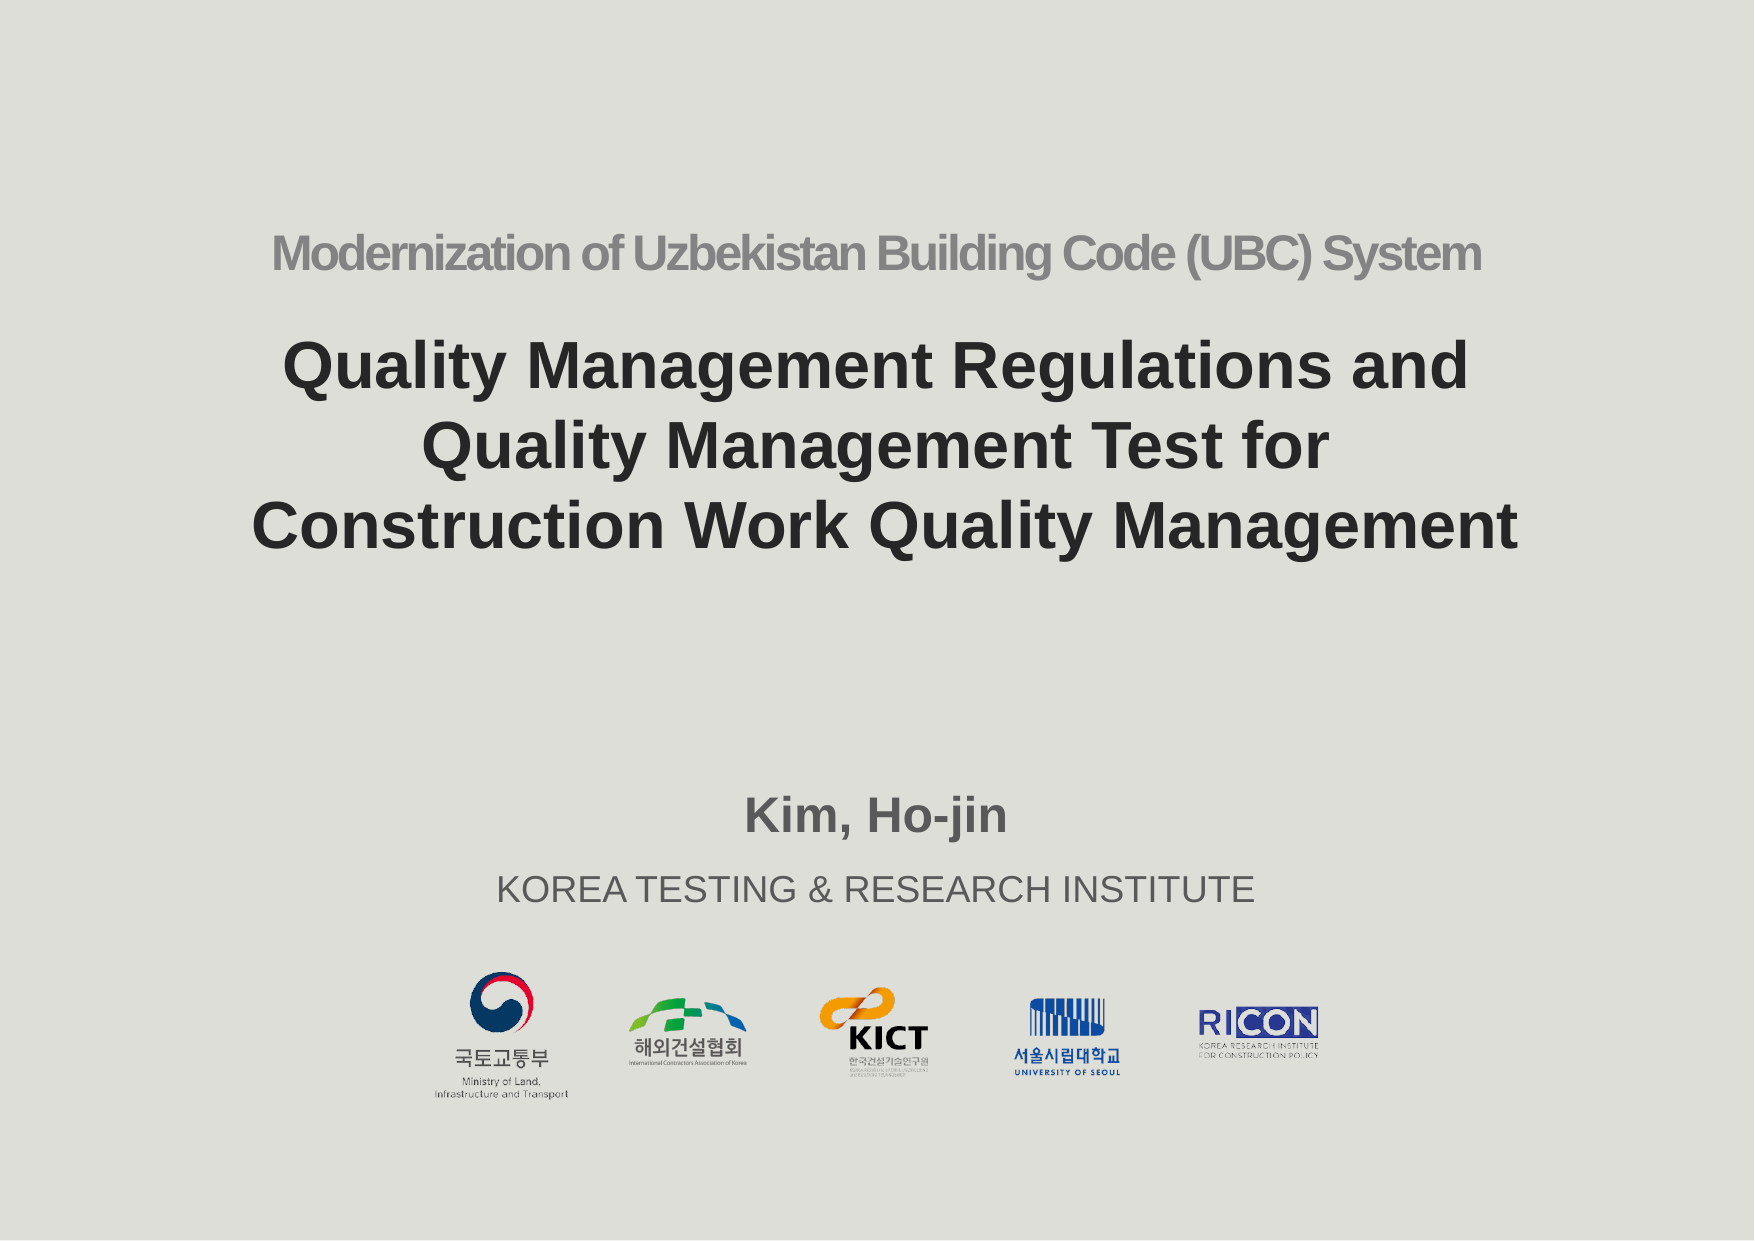

# Quality Management Regulations and Quality Management Test for Construction Work Quality Management
Kim, Ho-jin
KOREA TESTING & RESEARCH INSTITUTE